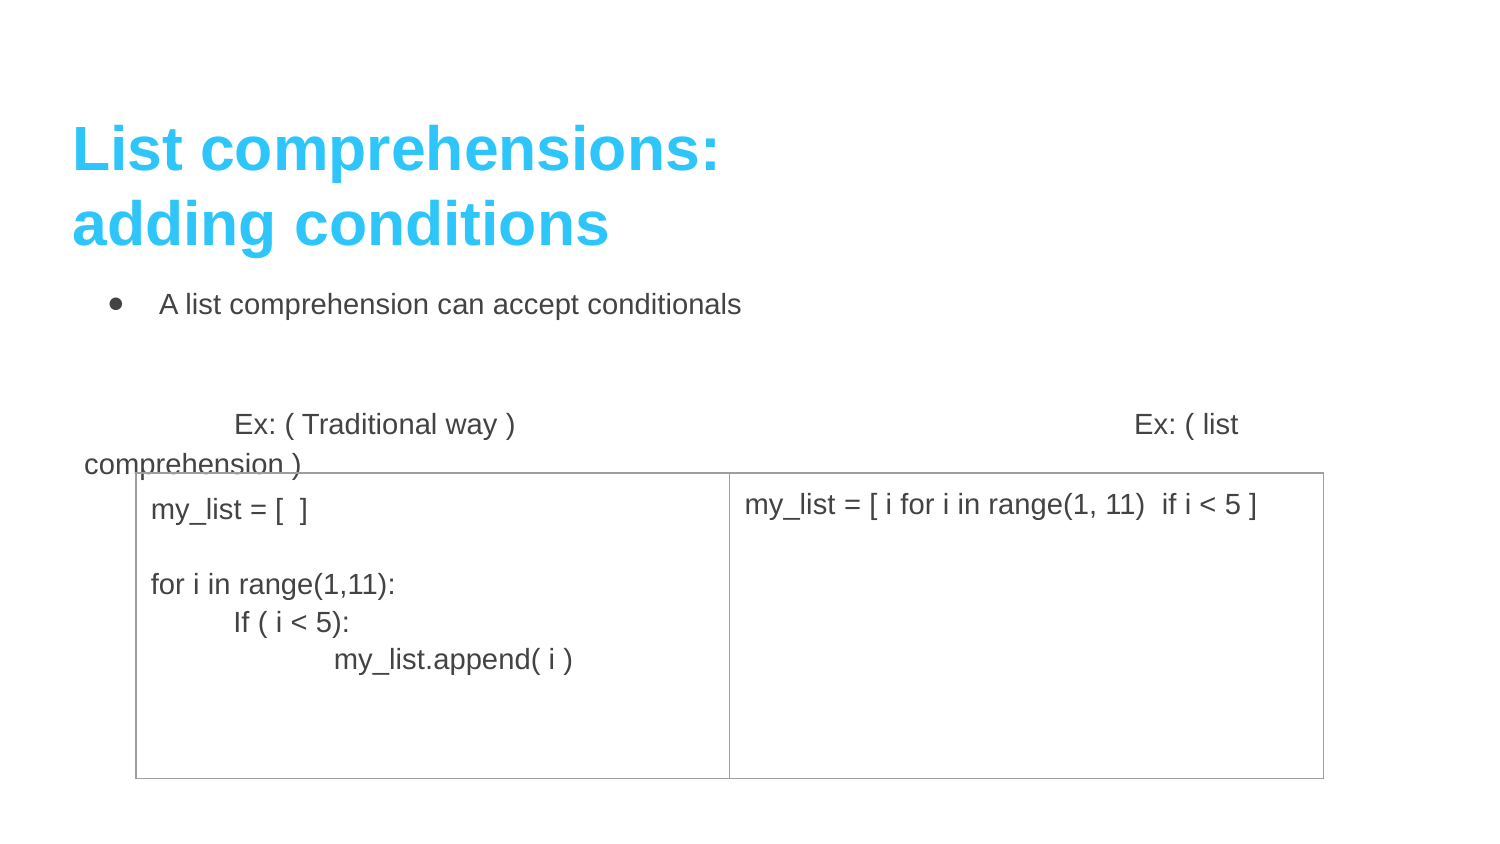

List comprehensions: adding conditions
A list comprehension can accept conditionals

	Ex: ( Traditional way )					Ex: ( list comprehension )

| my\_list = [ ] for i in range(1,11): If ( i < 5): my\_list.append( i ) | my\_list = [ i for i in range(1, 11) if i < 5 ] |
| --- | --- |